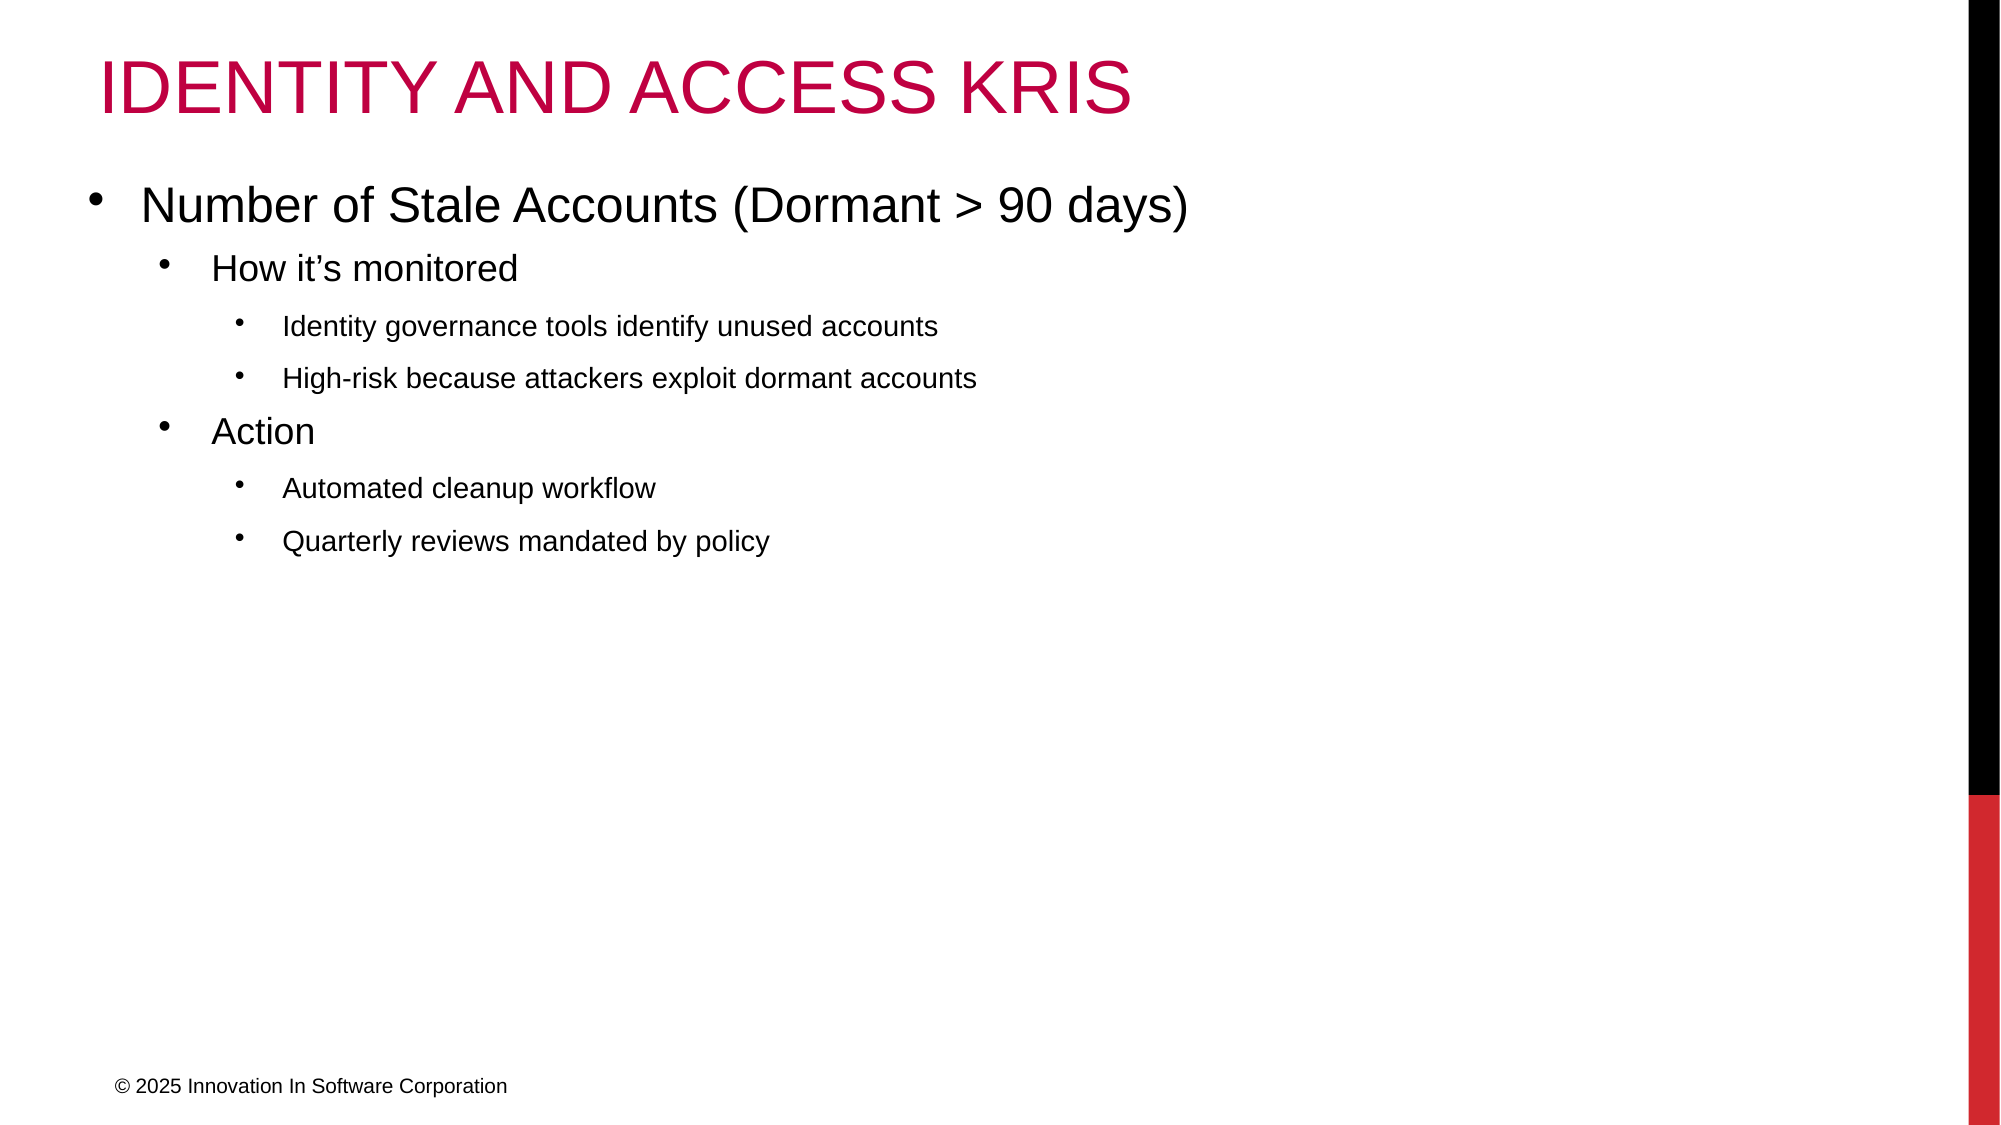

# Identity and Access KRIs
Number of Stale Accounts (Dormant > 90 days)
How it’s monitored
Identity governance tools identify unused accounts
High-risk because attackers exploit dormant accounts
Action
Automated cleanup workflow
Quarterly reviews mandated by policy
© 2025 Innovation In Software Corporation